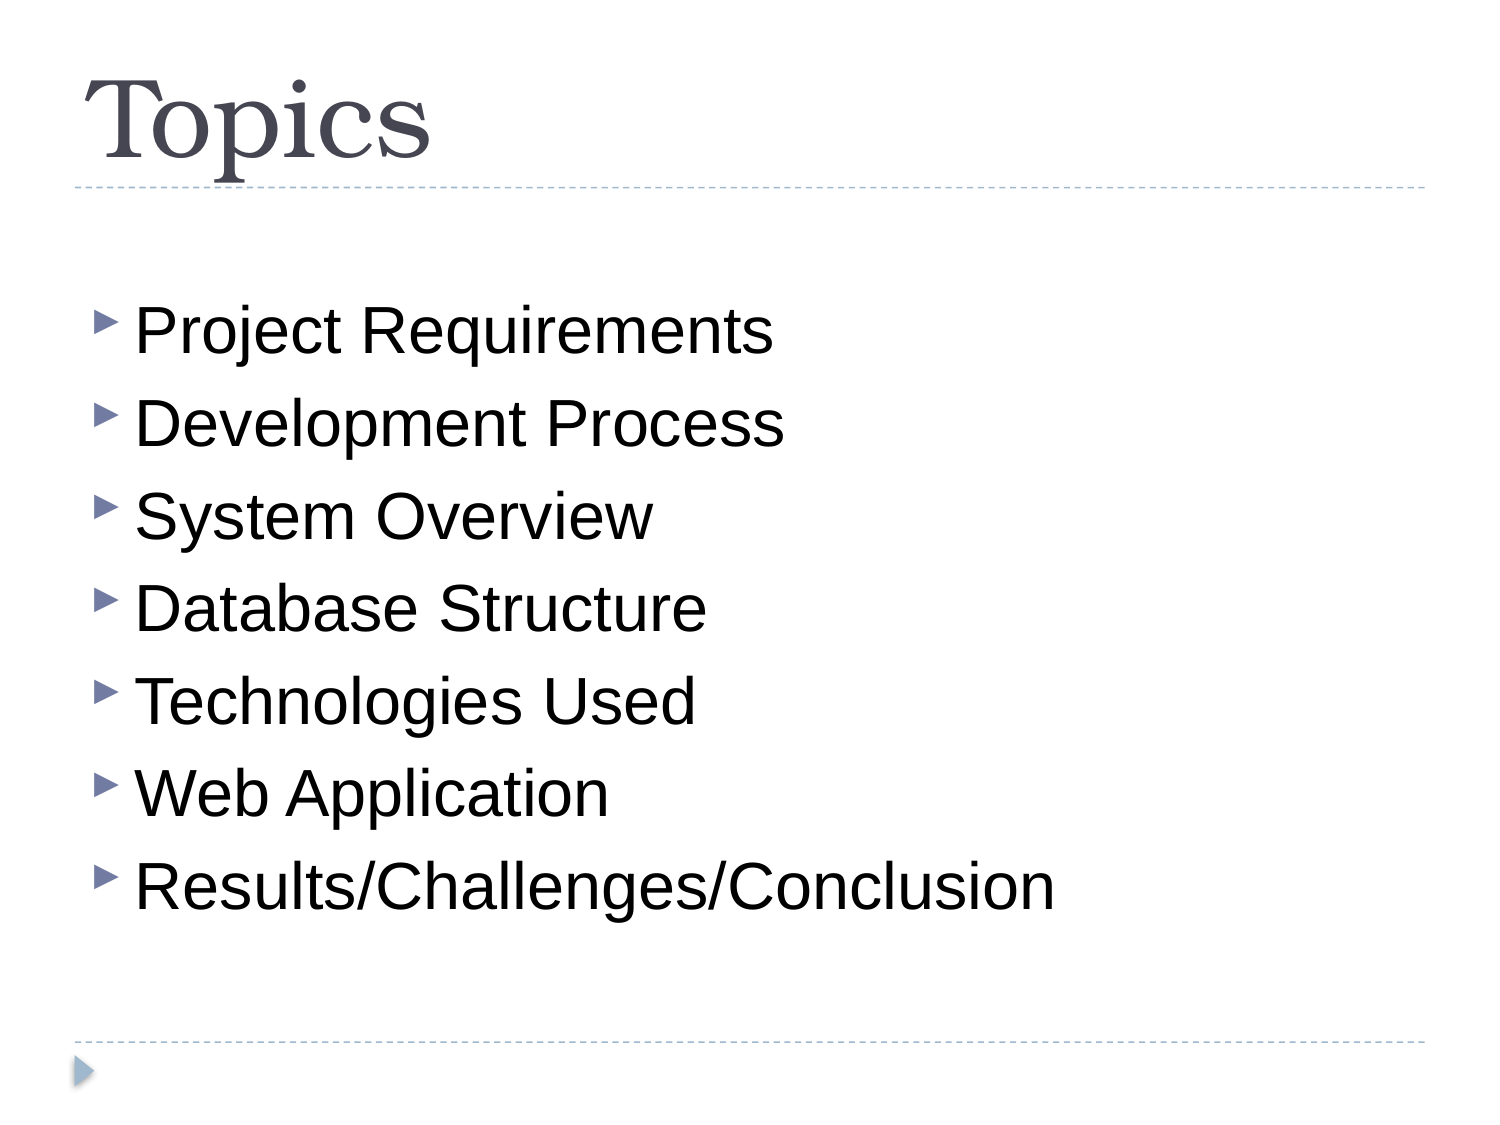

# Topics
Project Requirements
Development Process
System Overview
Database Structure
Technologies Used
Web Application
Results/Challenges/Conclusion